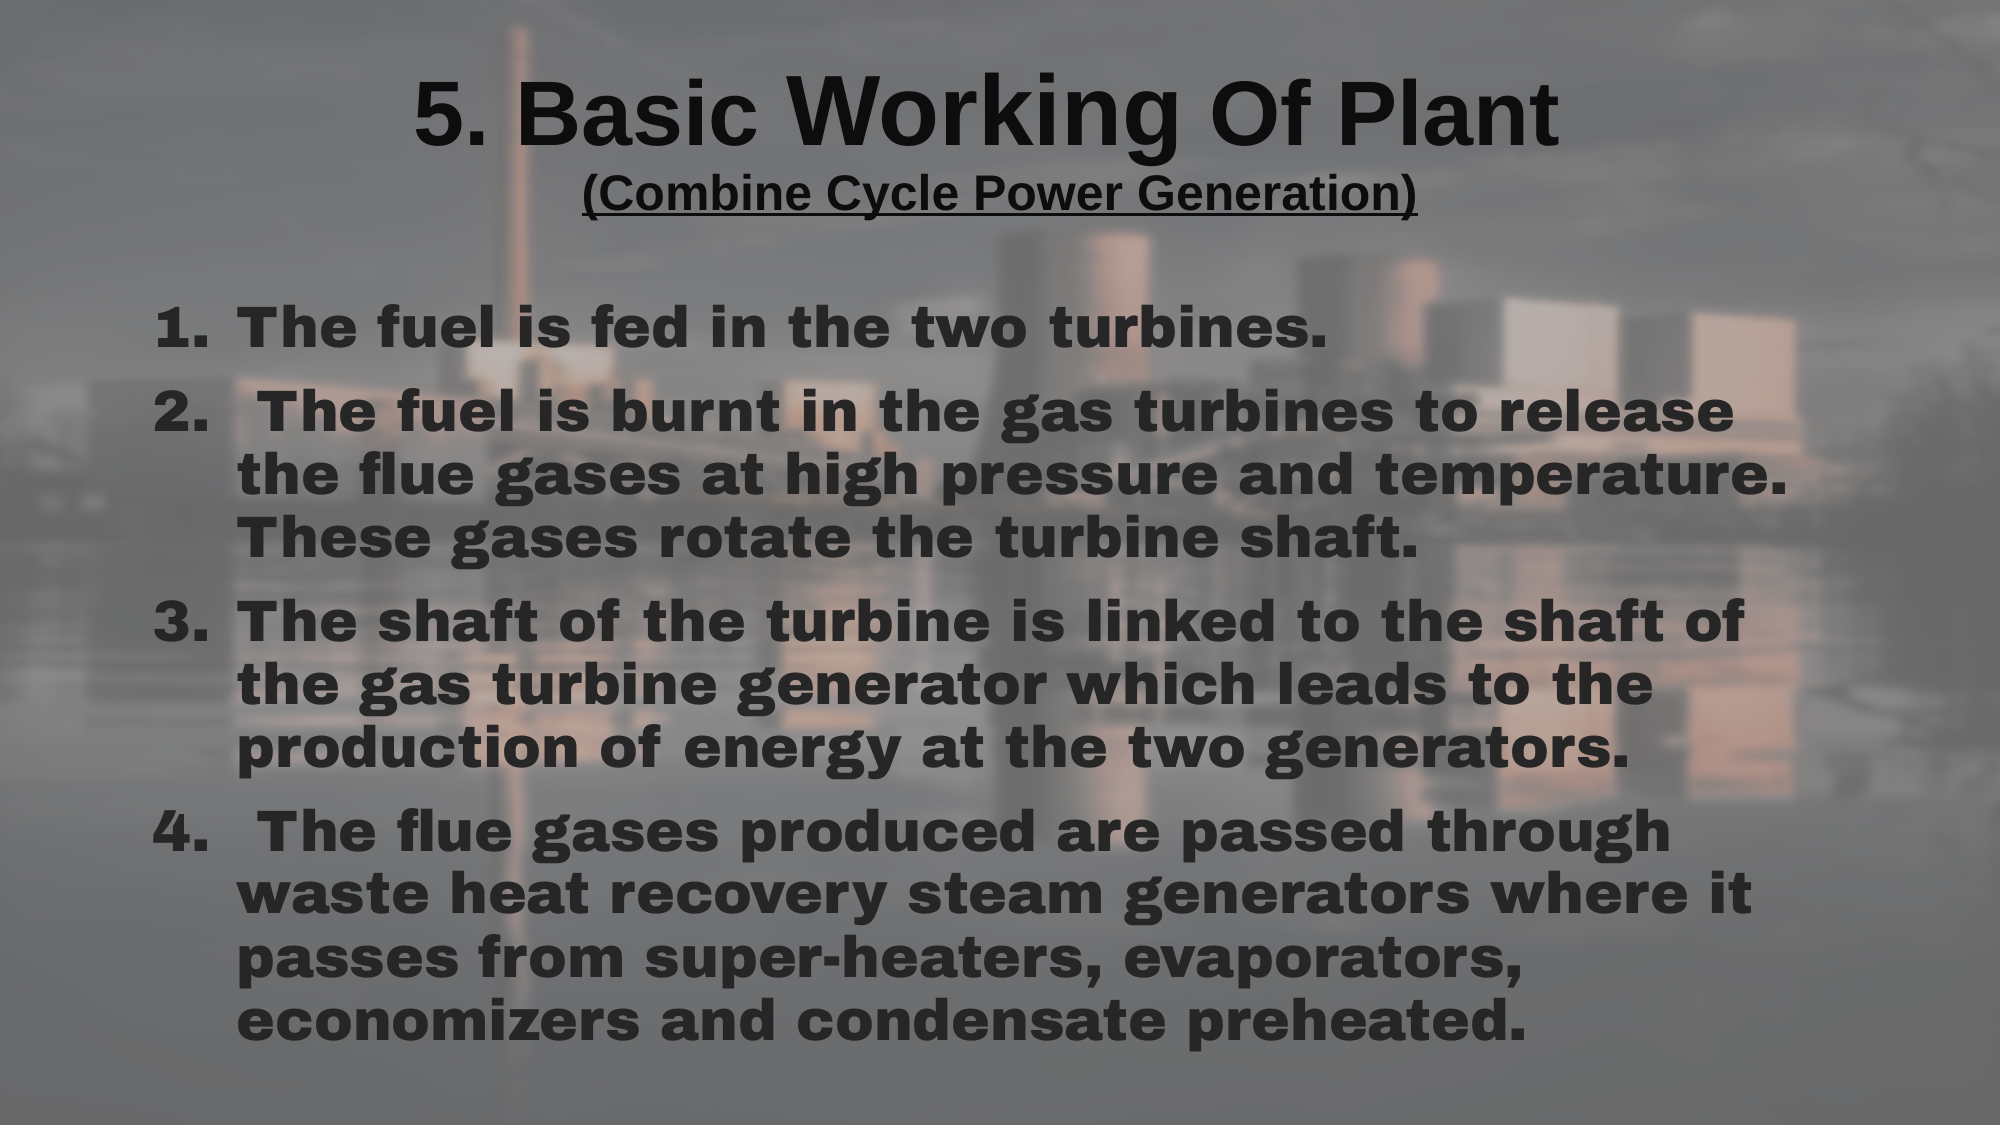

# 5. Basic Working Of Plant (Combine Cycle Power Generation)
The fuel is fed in the two turbines.
 The fuel is burnt in the gas turbines to release the flue gases at high pressure and temperature. These gases rotate the turbine shaft.
The shaft of the turbine is linked to the shaft of the gas turbine generator which leads to the production of energy at the two generators.
 The flue gases produced are passed through waste heat recovery steam generators where it passes from super-heaters, evaporators, economizers and condensate preheated.